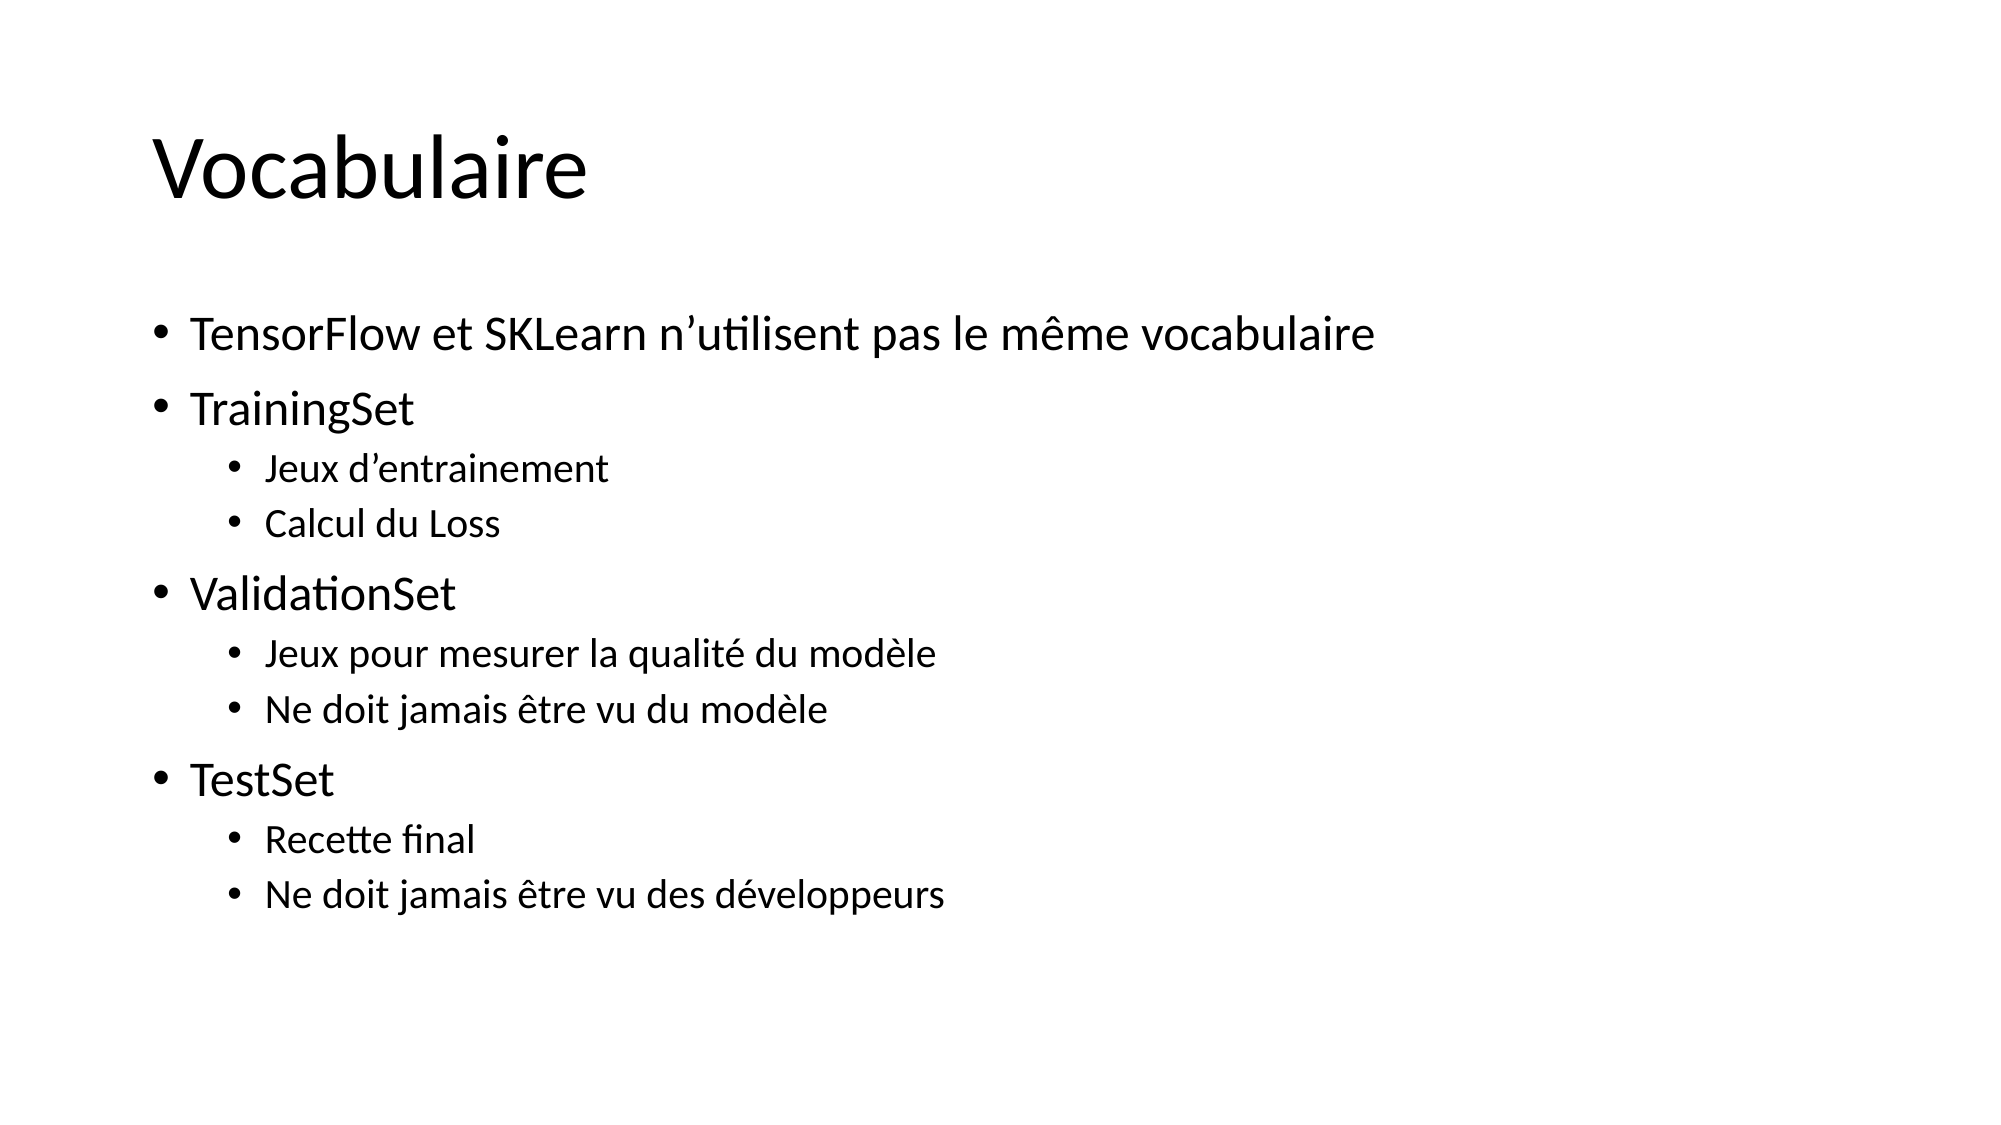

# Vocabulaire
TensorFlow et SKLearn n’utilisent pas le même vocabulaire
TrainingSet
Jeux d’entrainement
Calcul du Loss
ValidationSet
Jeux pour mesurer la qualité du modèle
Ne doit jamais être vu du modèle
TestSet
Recette final
Ne doit jamais être vu des développeurs